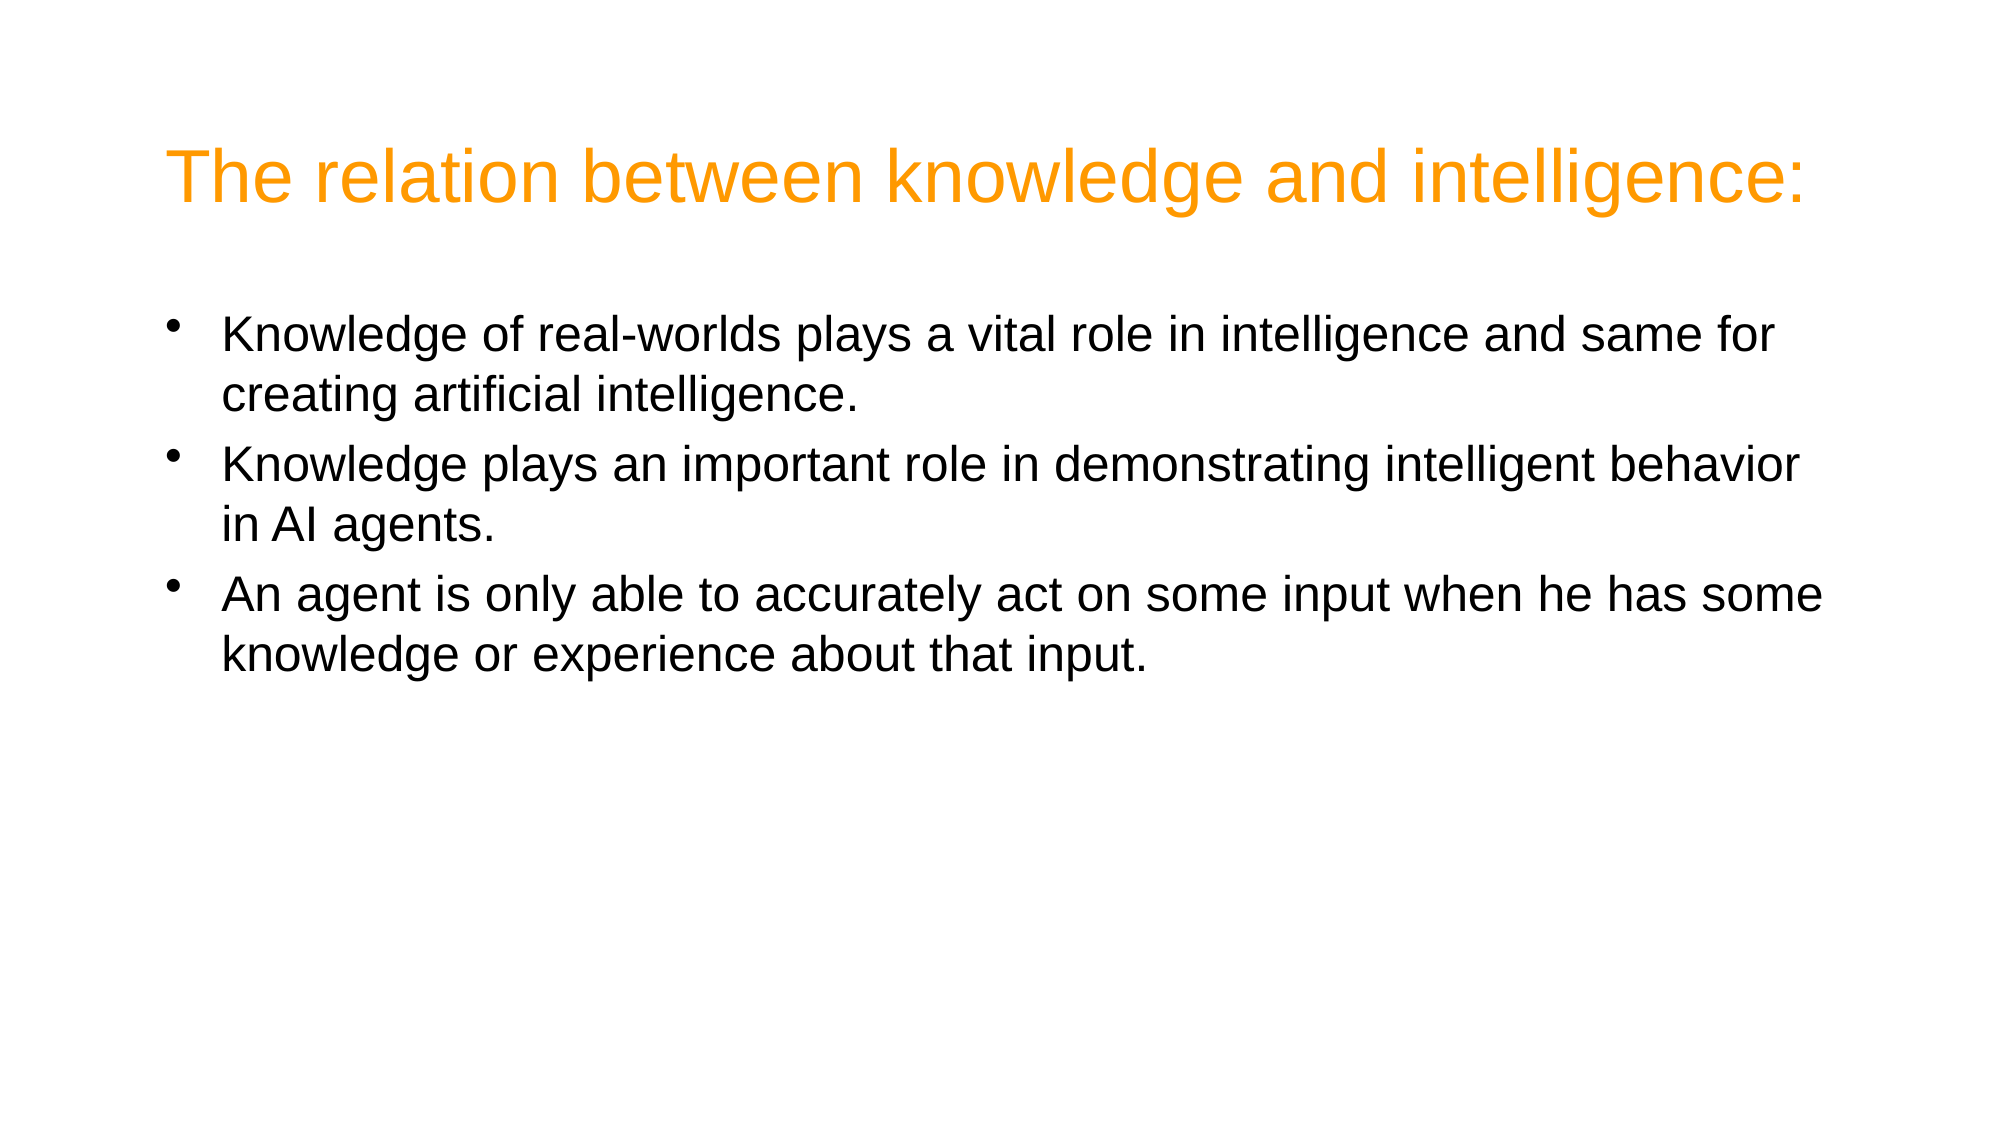

# The relation between knowledge and intelligence:
Knowledge of real-worlds plays a vital role in intelligence and same for creating artificial intelligence.
Knowledge plays an important role in demonstrating intelligent behavior in AI agents.
An agent is only able to accurately act on some input when he has some knowledge or experience about that input.